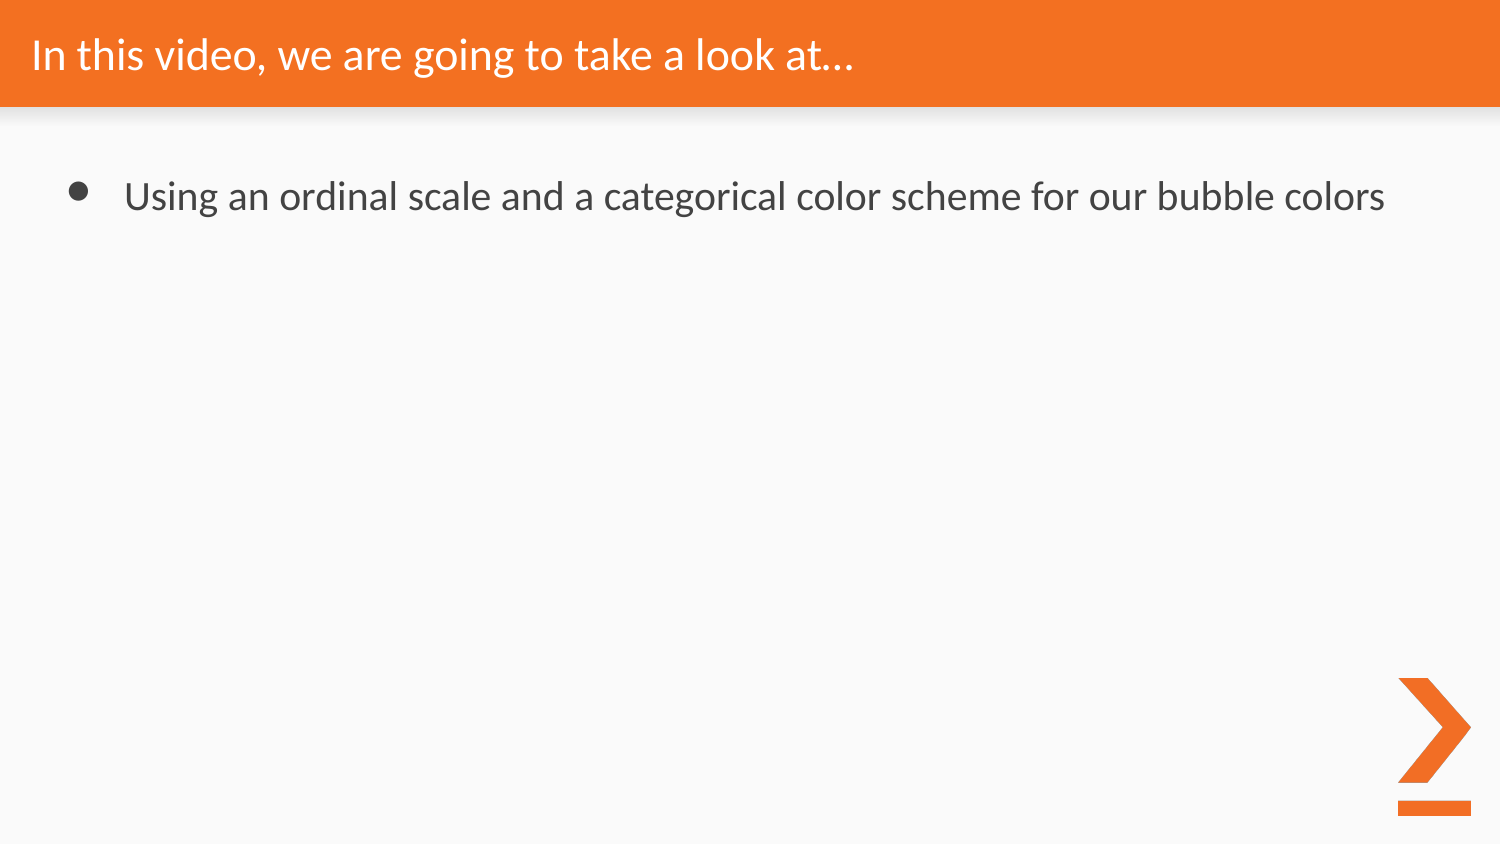

# In this video, we are going to take a look at…
Using an ordinal scale and a categorical color scheme for our bubble colors